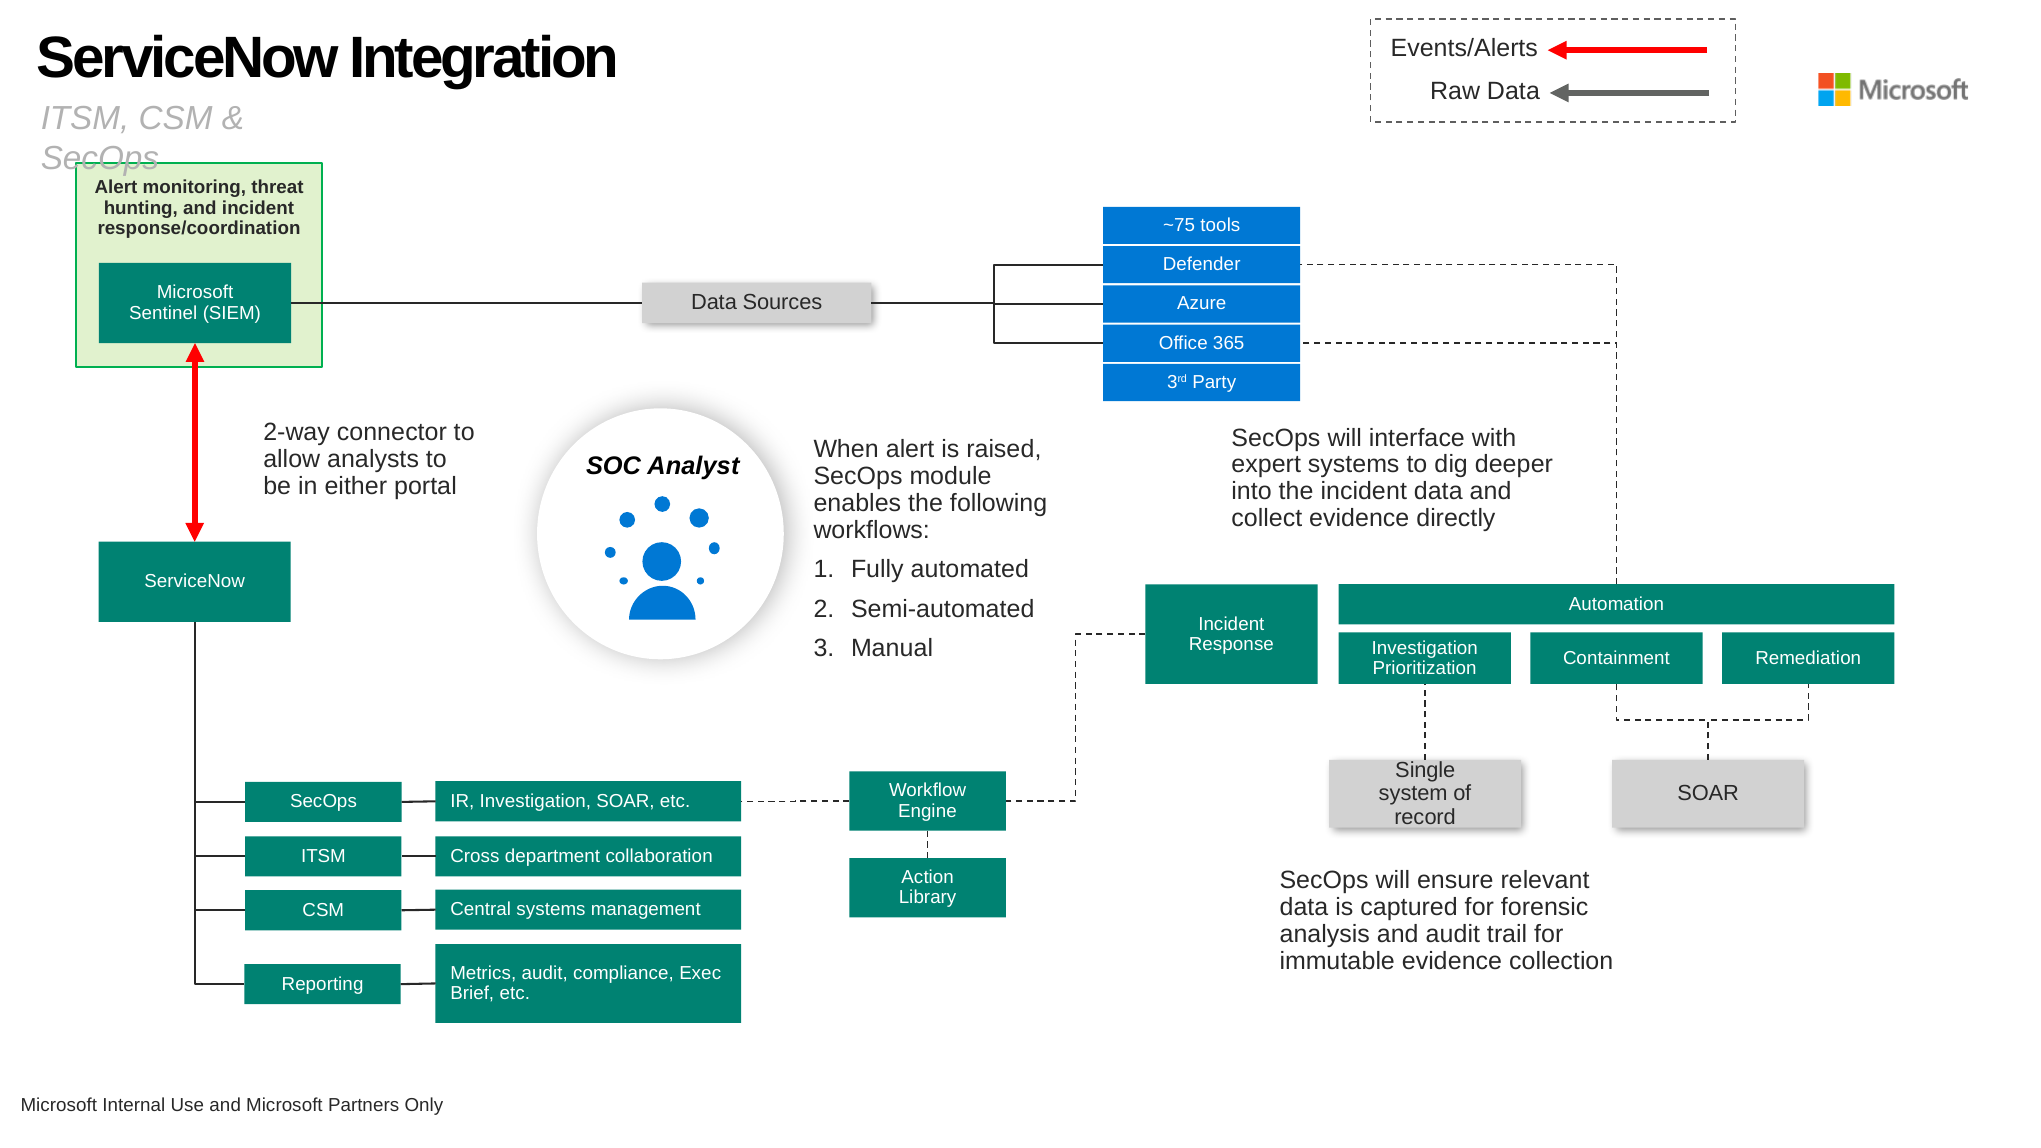

# ServiceNow Integration

Events/Alerts
Raw Data
ITSM, CSM & SecOps
Alert monitoring, threat hunting, and incident response/coordination
~75 tools
Defender
Microsoft Sentinel (SIEM)
Data Sources
Azure
Office 365
3rd Party

SOC Analyst

2-way connector to allow analysts to be in either portal
SecOps will interface with expert systems to dig deeper into the incident data and collect evidence directly
When alert is raised, SecOps module enables the following workflows:
Fully automated
Semi-automated
Manual
ServiceNow
Incident Response
Automation
Investigation Prioritization
Containment
Remediation
Single system of record
SOAR
Workflow Engine
IR, Investigation, SOAR, etc.
SecOps
ITSM
Cross department collaboration
Action Library
SecOps will ensure relevant data is captured for forensic analysis and audit trail for immutable evidence collection
Central systems management
CSM
Metrics, audit, compliance, Exec Brief, etc.
Reporting